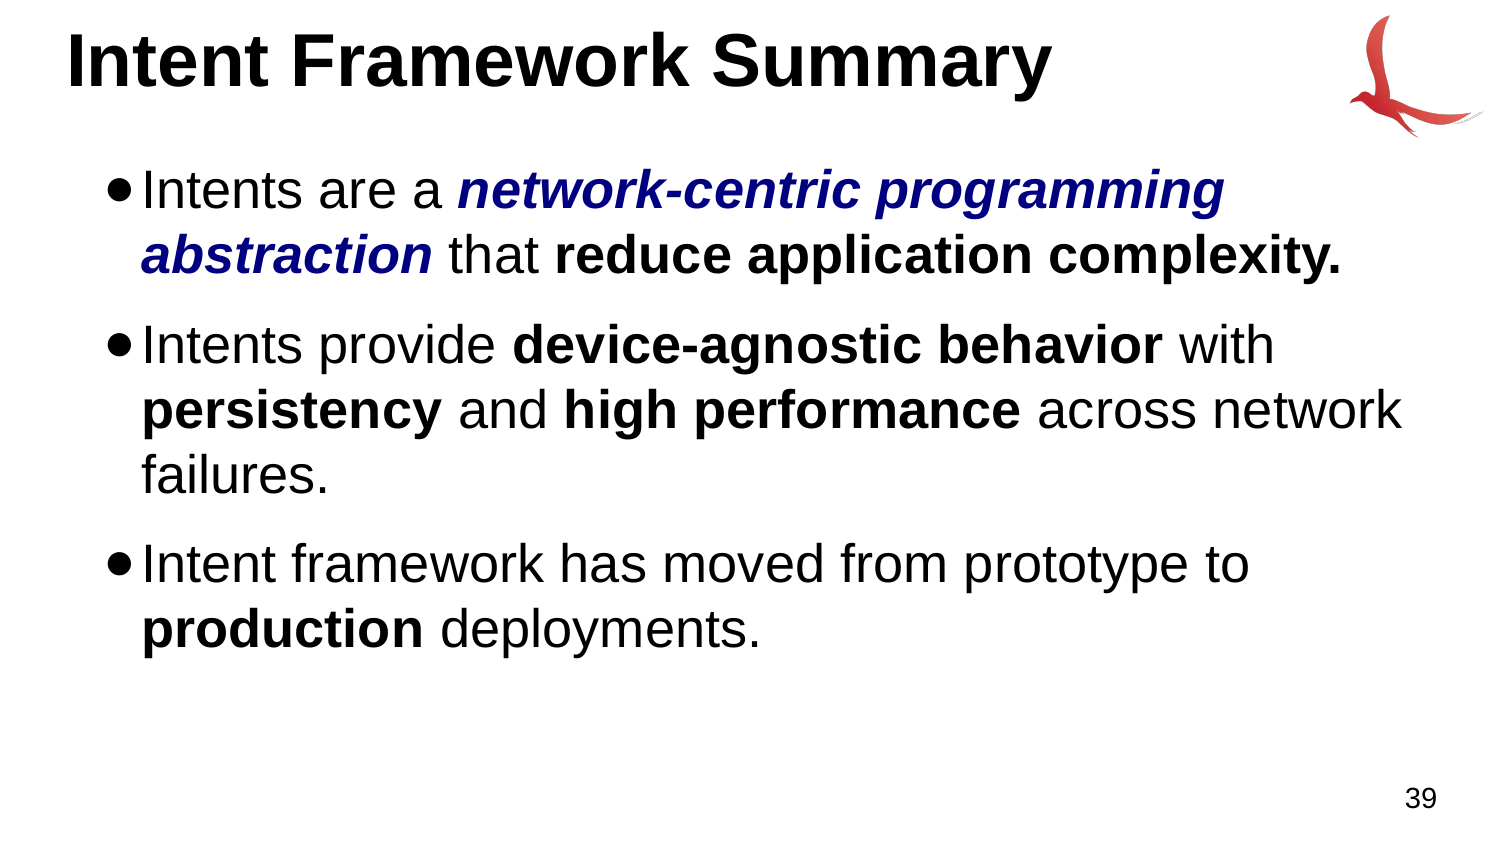

# Intent Framework Summary
Intents are a network-centric programming abstraction that reduce application complexity.

Intents provide device-agnostic behavior with persistency and high performance across network failures.

Intent framework has moved from prototype to production deployments.
39